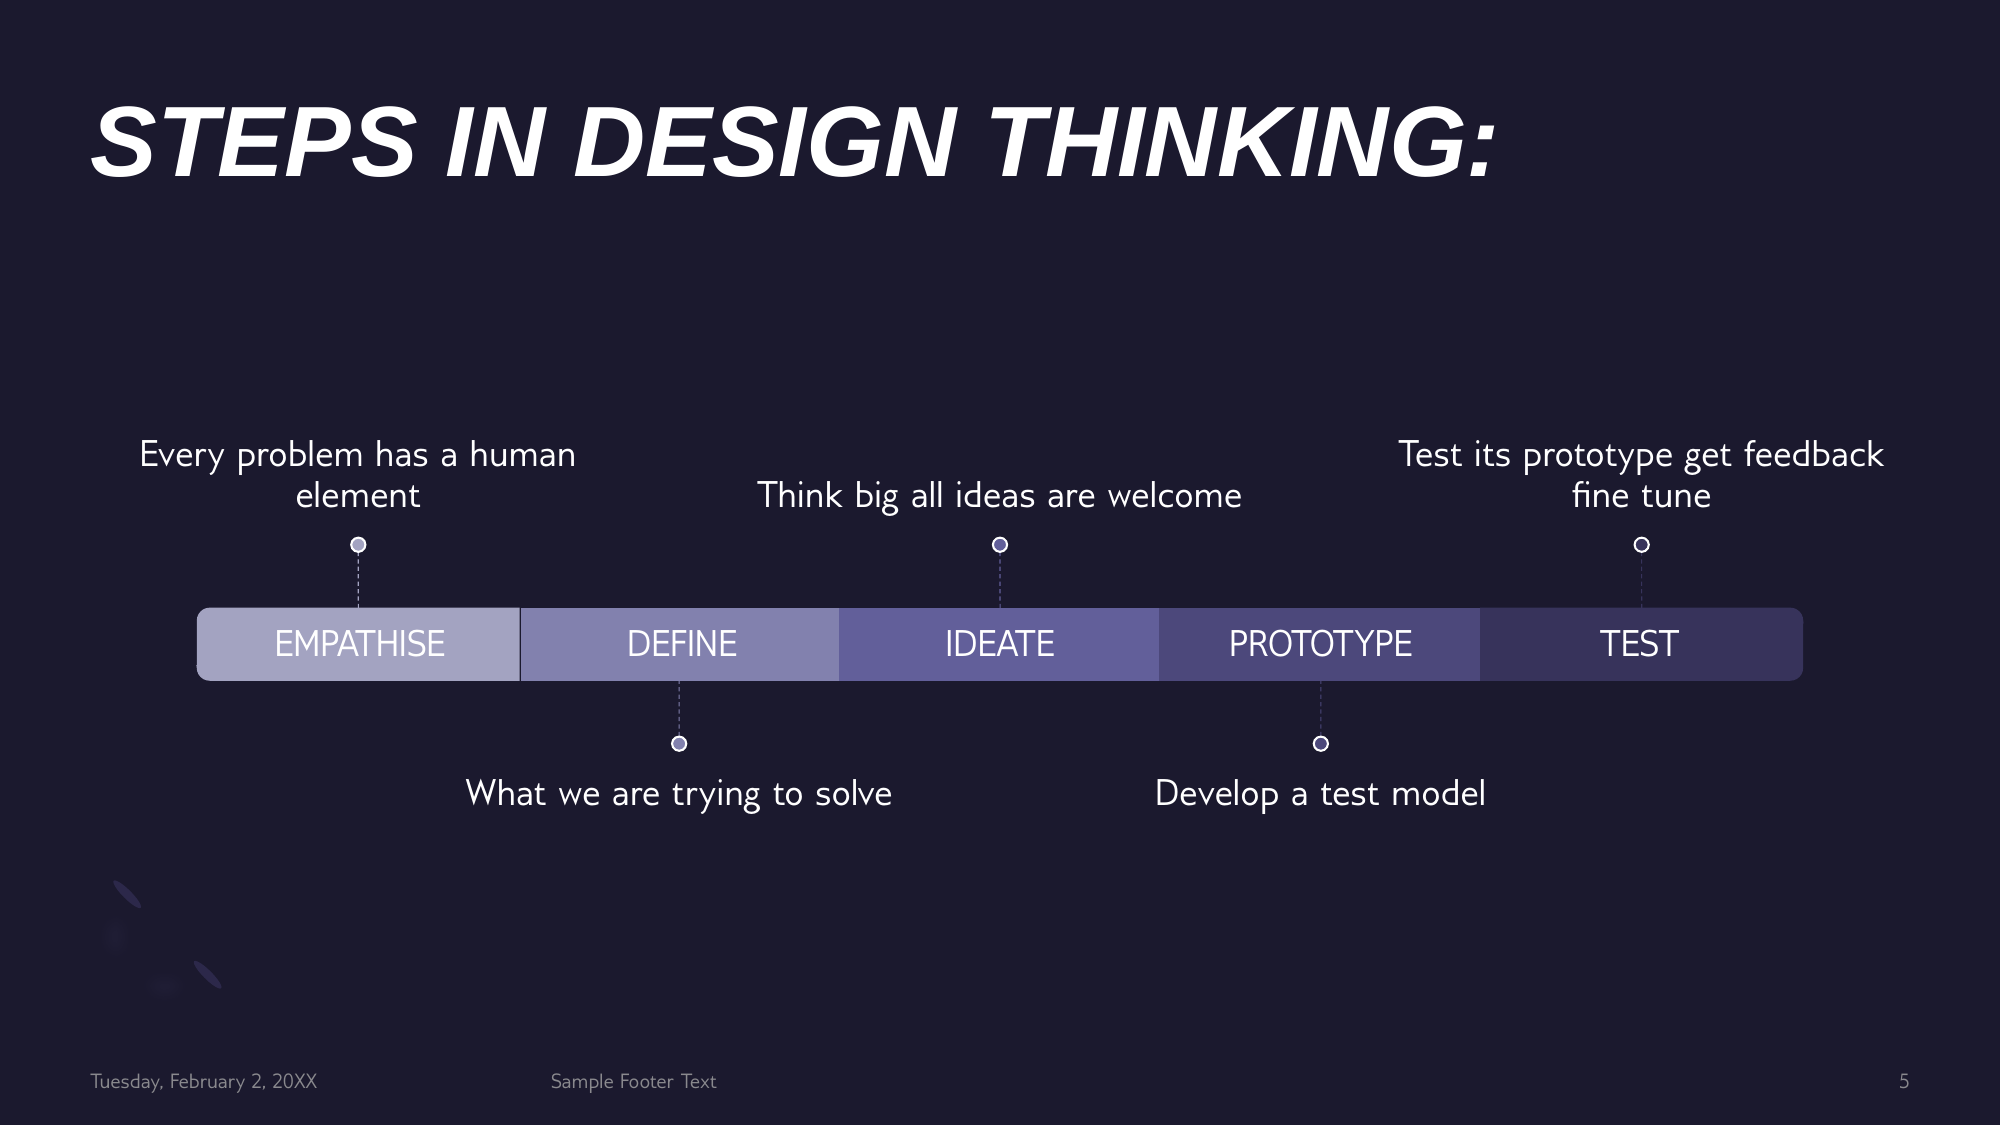

# STEPS IN DESIGN THINKING:
EMPATHISE
Every problem has a human element
DEFINE
What we are trying to solve
IDEATE
Think big all ideas are welcome
PROTOTYPE
Develop a test model
TEST
Test its prototype get feedback fine tune
Tuesday, February 2, 20XX
Sample Footer Text
5